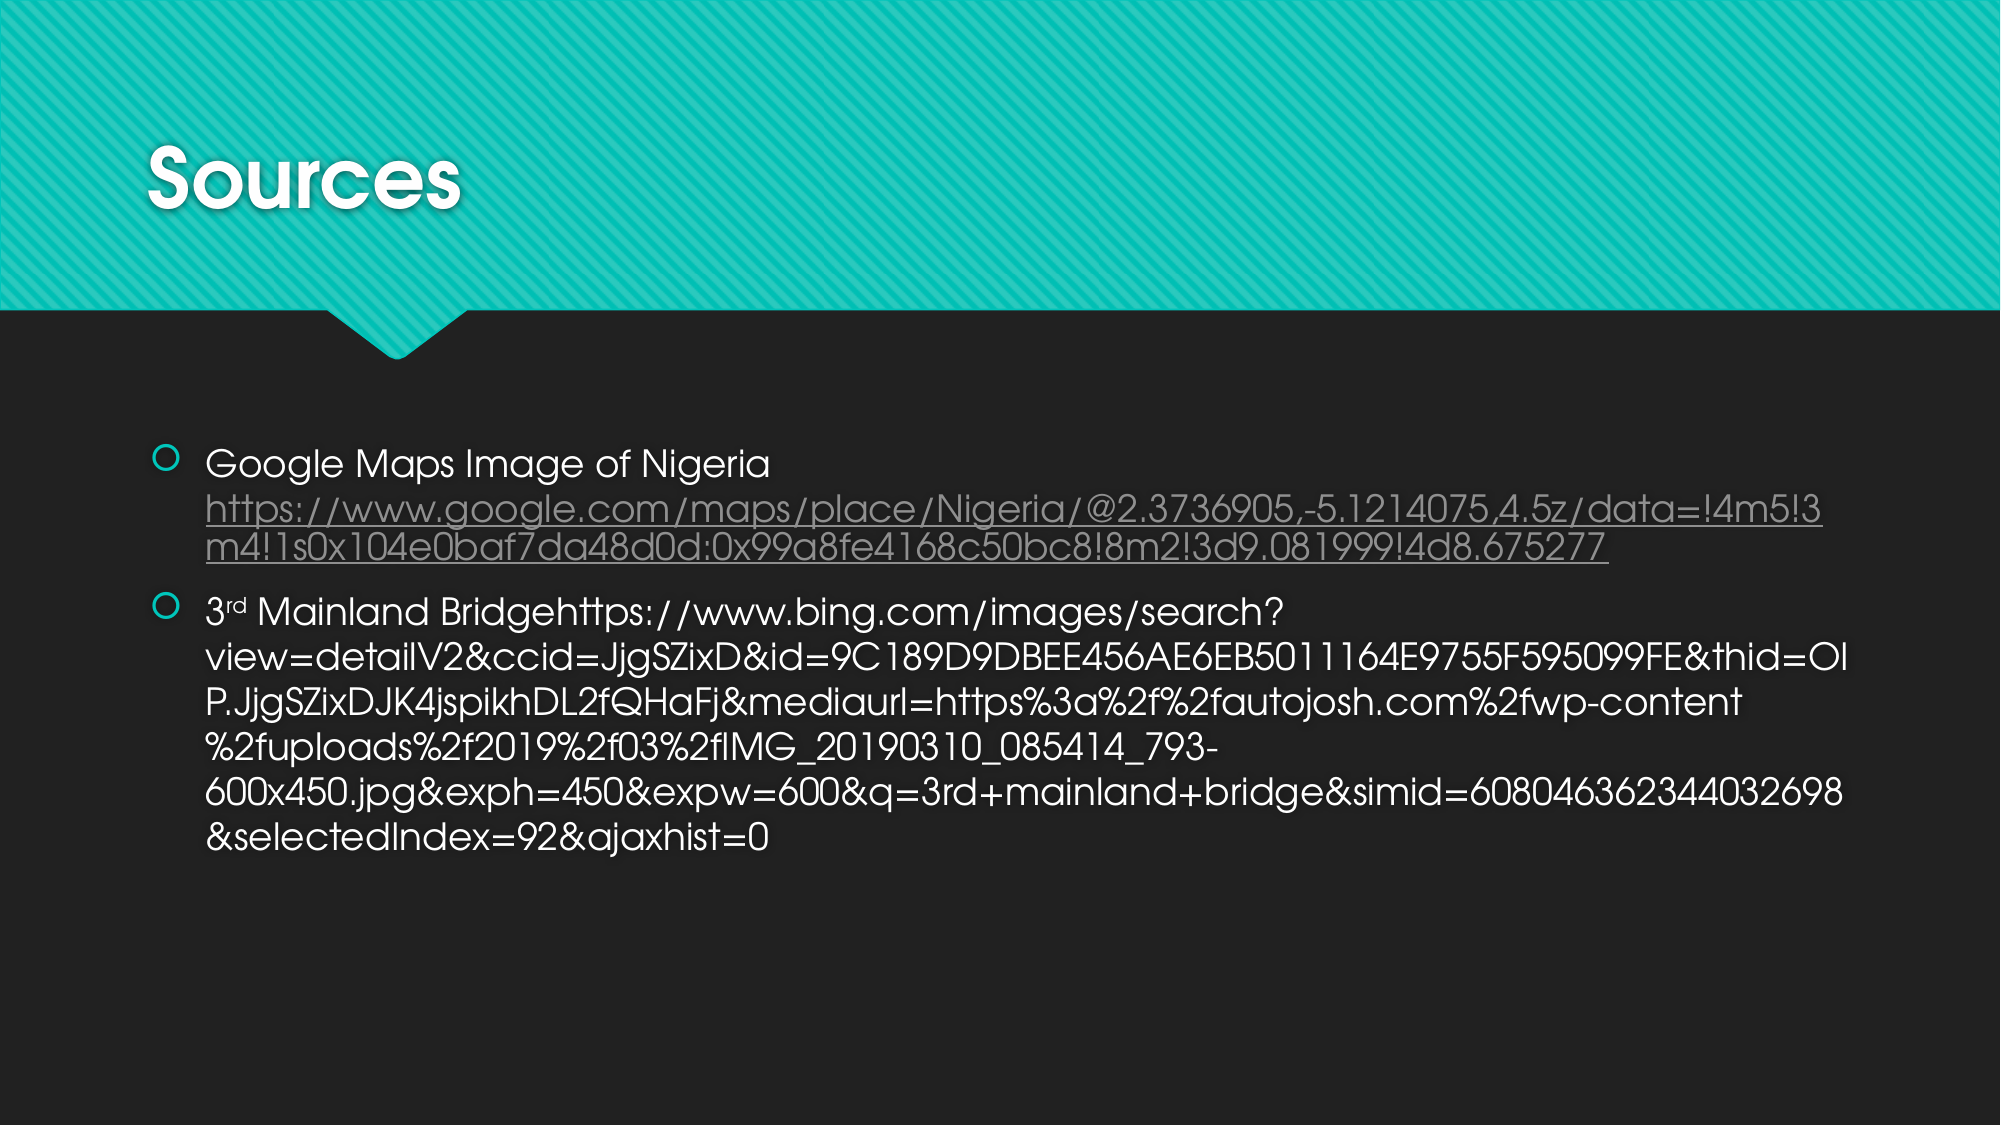

# Sources
Google Maps Image of Nigeria https://www.google.com/maps/place/Nigeria/@2.3736905,-5.1214075,4.5z/data=!4m5!3m4!1s0x104e0baf7da48d0d:0x99a8fe4168c50bc8!8m2!3d9.081999!4d8.675277
3rd Mainland Bridgehttps://www.bing.com/images/search?view=detailV2&ccid=JjgSZixD&id=9C189D9DBEE456AE6EB5011164E9755F595099FE&thid=OIP.JjgSZixDJK4jspikhDL2fQHaFj&mediaurl=https%3a%2f%2fautojosh.com%2fwp-content%2fuploads%2f2019%2f03%2fIMG_20190310_085414_793-600x450.jpg&exph=450&expw=600&q=3rd+mainland+bridge&simid=608046362344032698&selectedIndex=92&ajaxhist=0